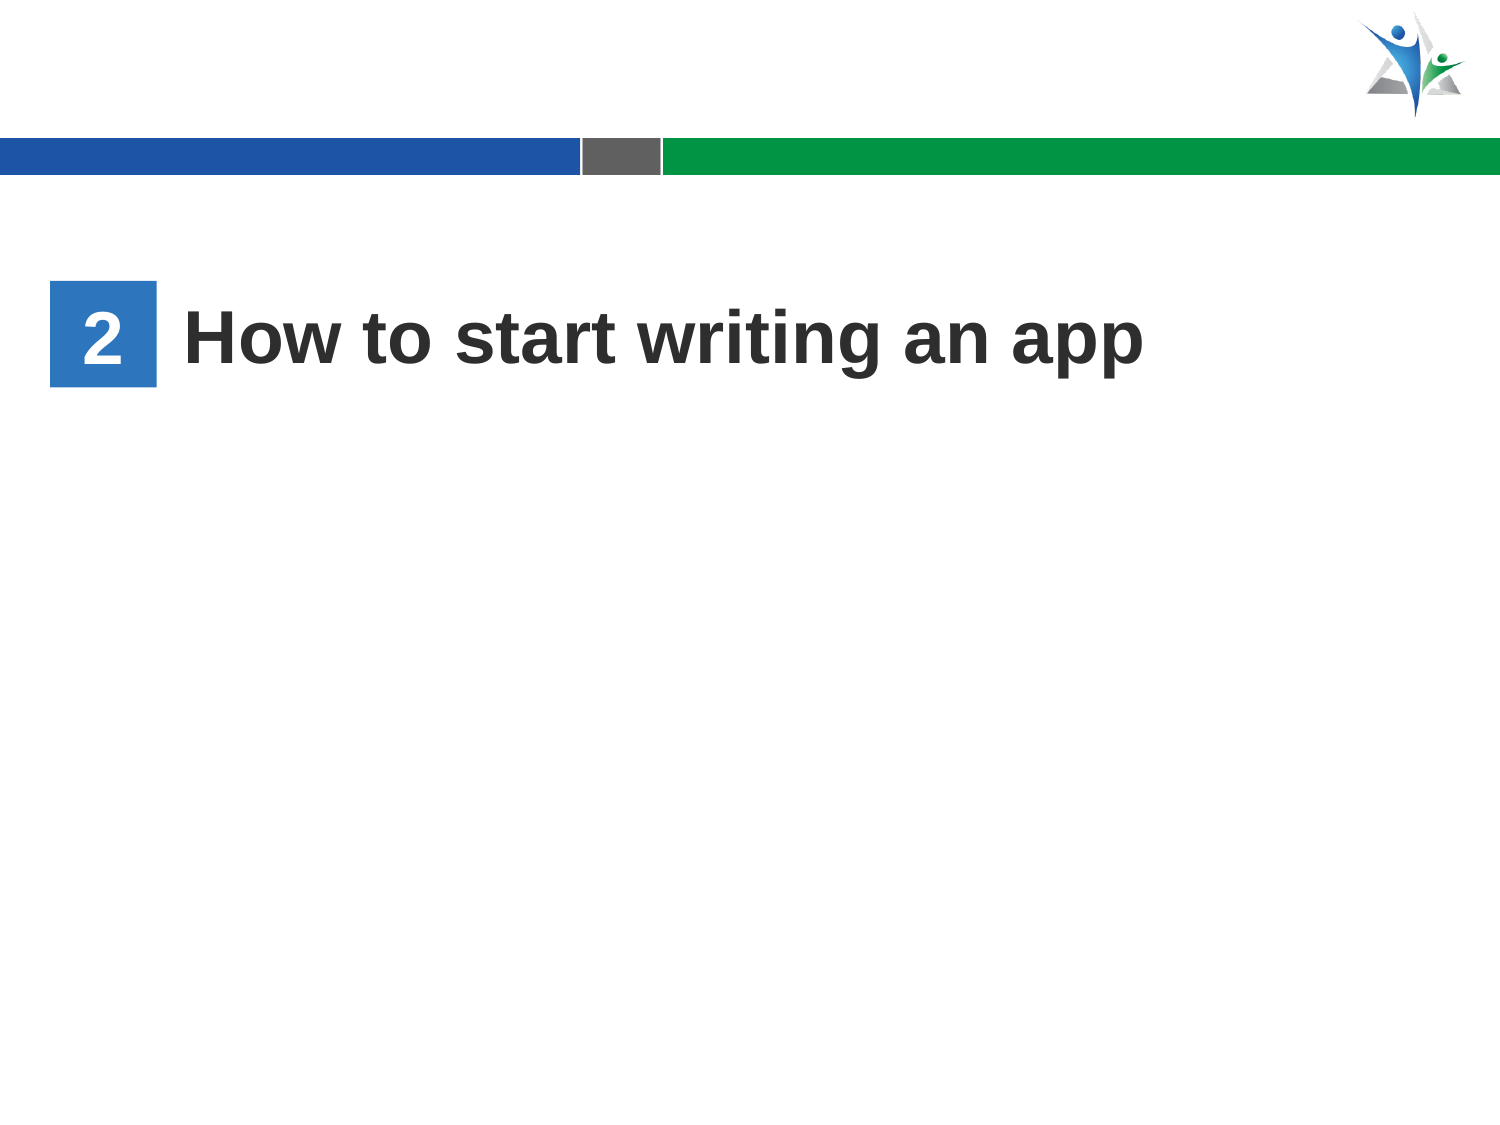

2
How to start writing an app